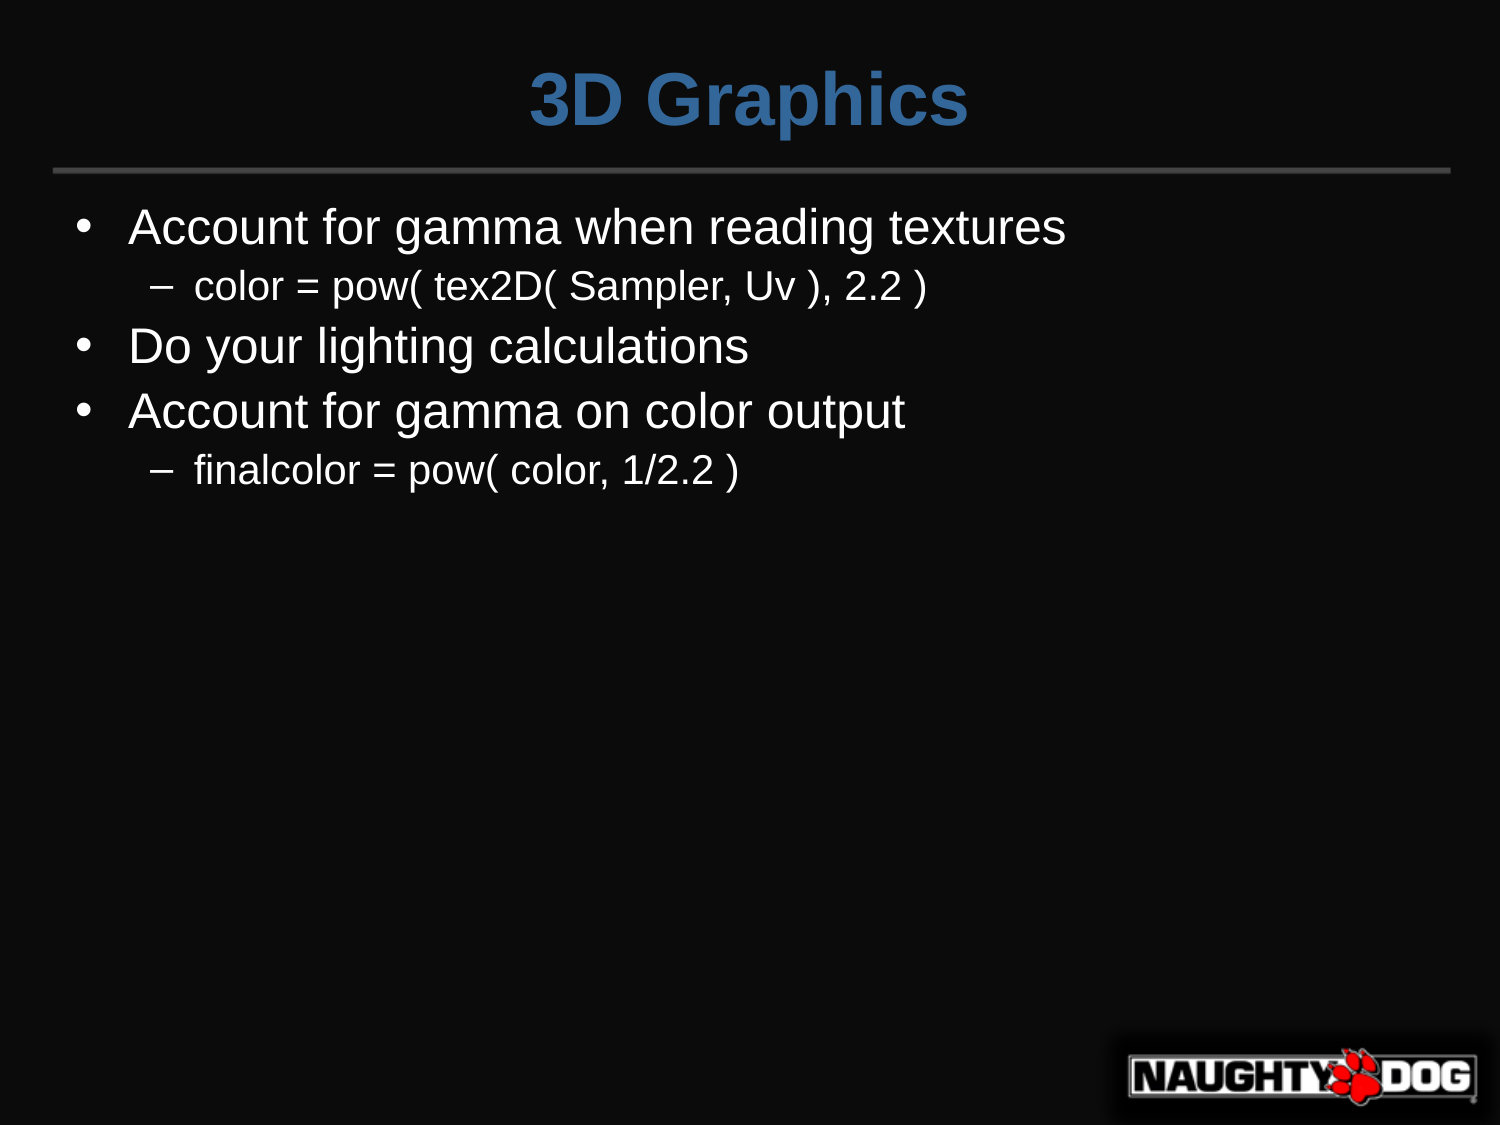

3D Graphics
Account for gamma when reading textures
color = pow( tex2D( Sampler, Uv ), 2.2 )‏
Do your lighting calculations
Account for gamma on color output
finalcolor = pow( color, 1/2.2 )‏